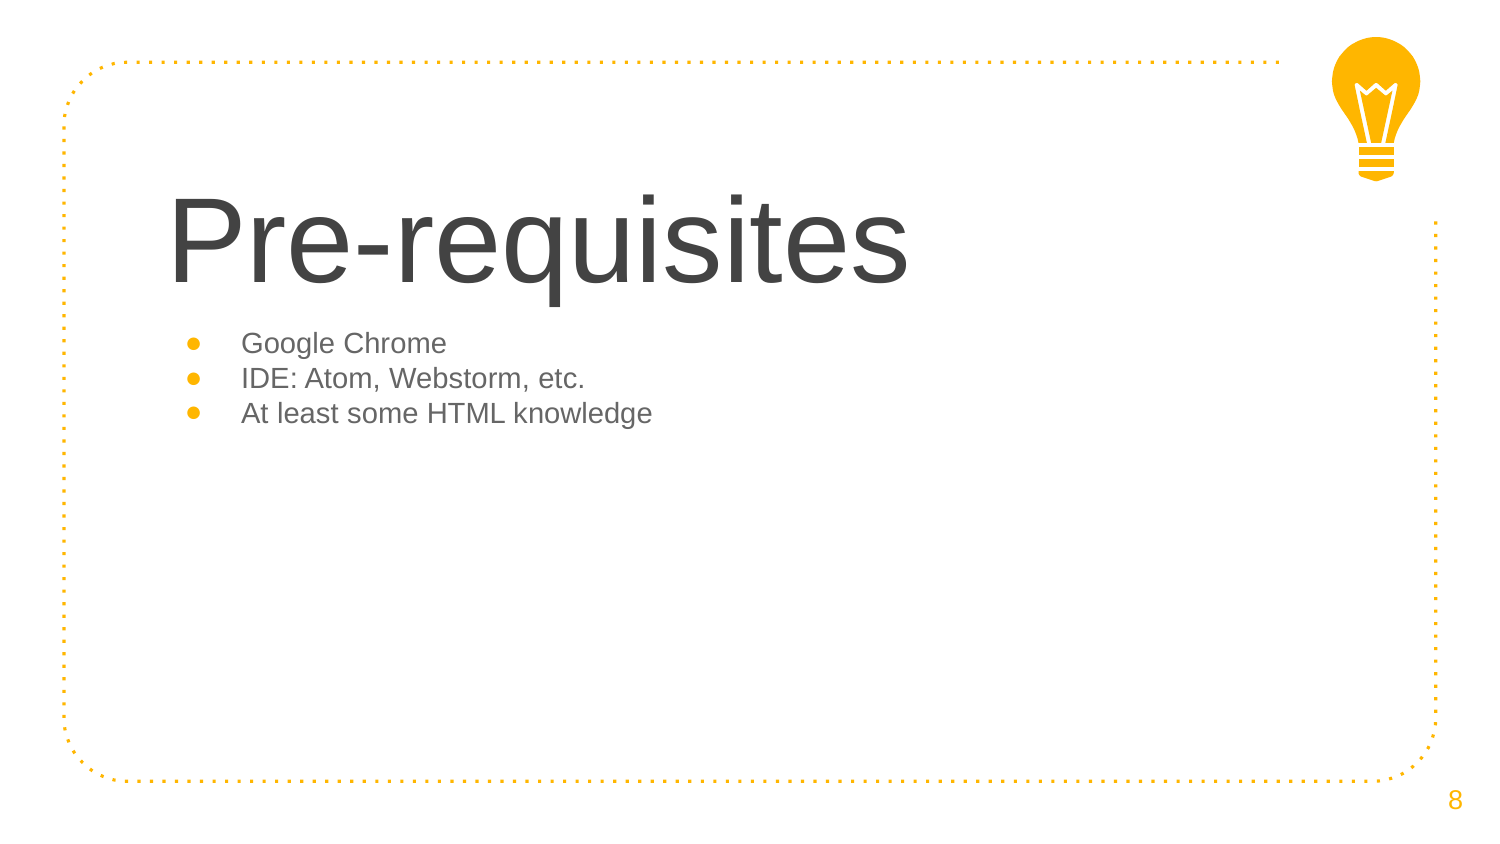

Pre-requisites

Google Chrome
IDE: Atom, Webstorm, etc.
At least some HTML knowledge
8